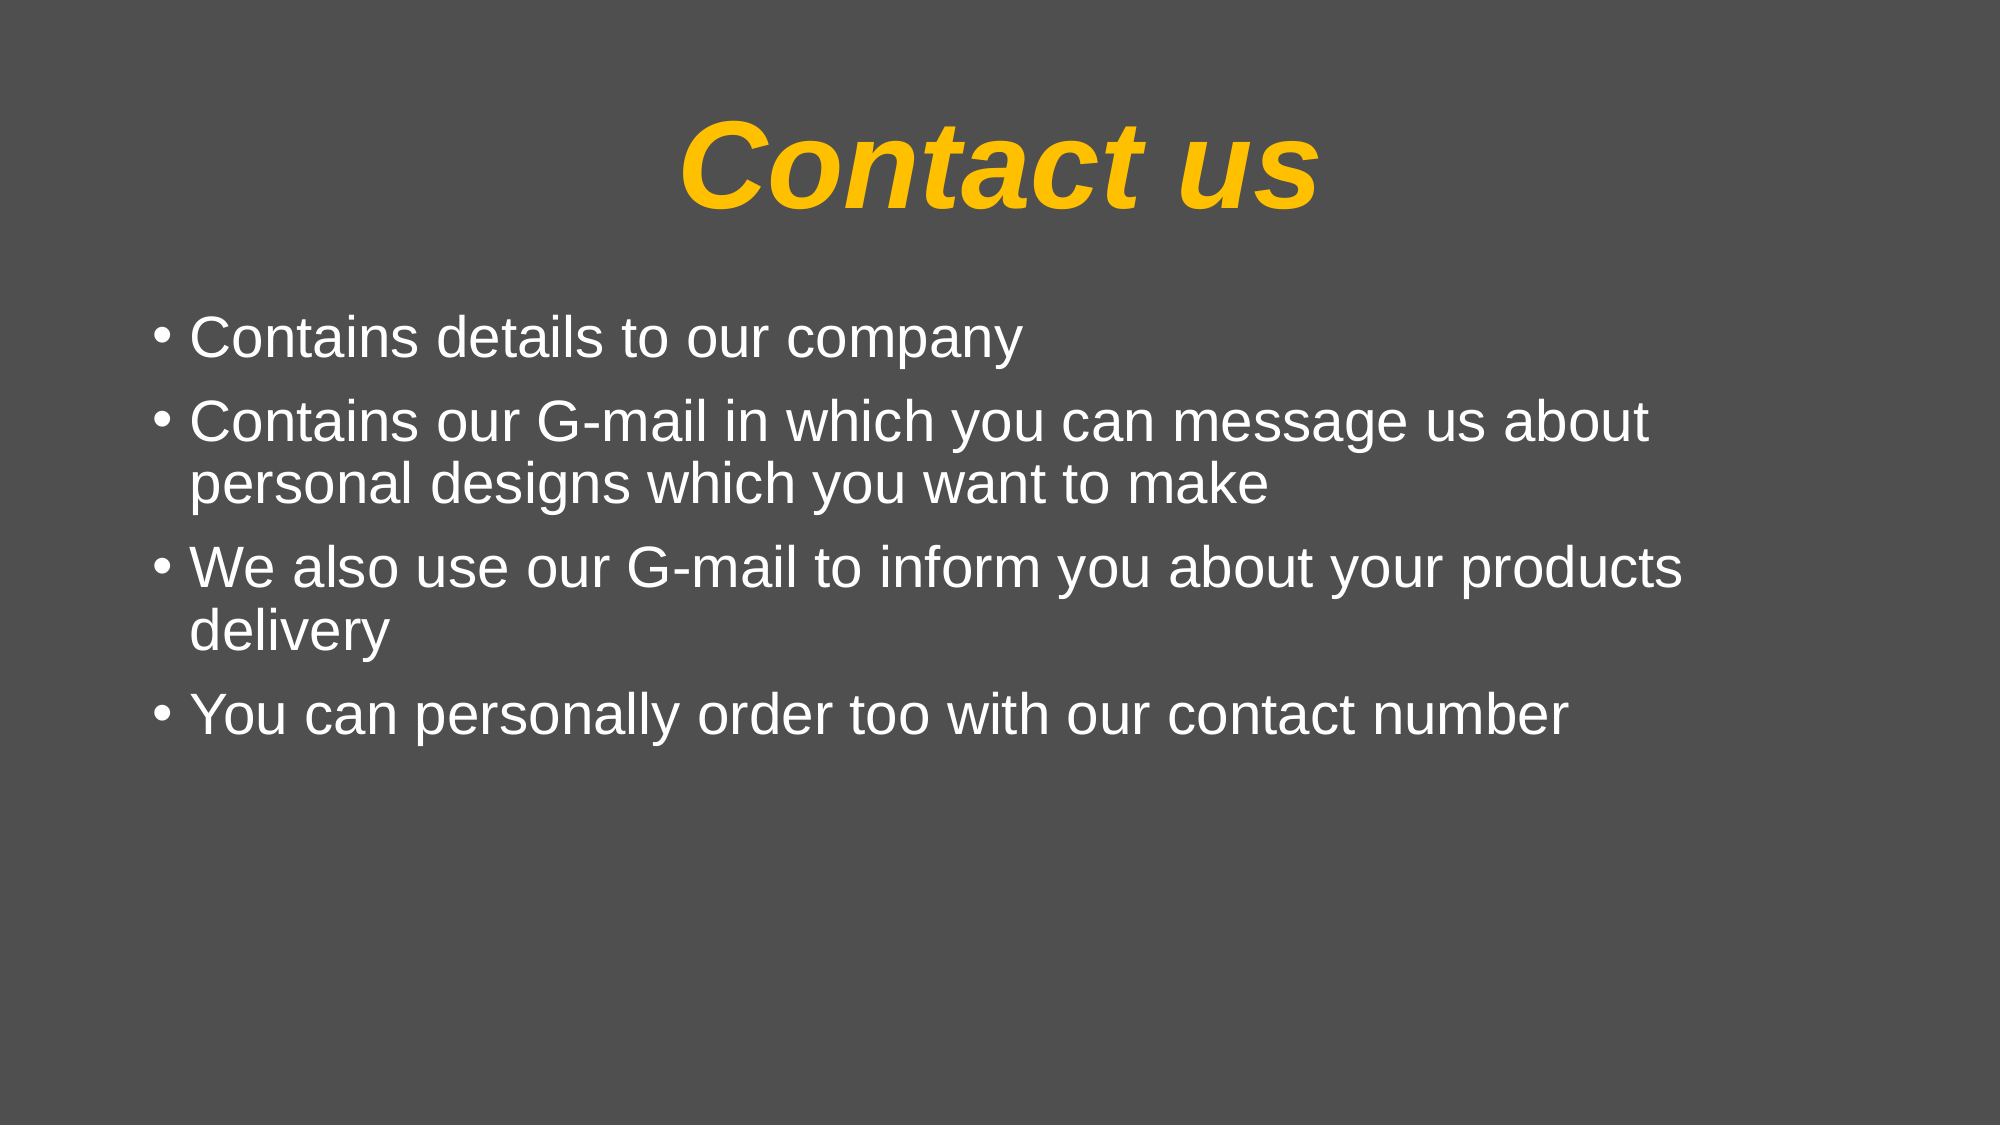

# Contact us
Contains details to our company
Contains our G-mail in which you can message us about personal designs which you want to make
We also use our G-mail to inform you about your products delivery
You can personally order too with our contact number